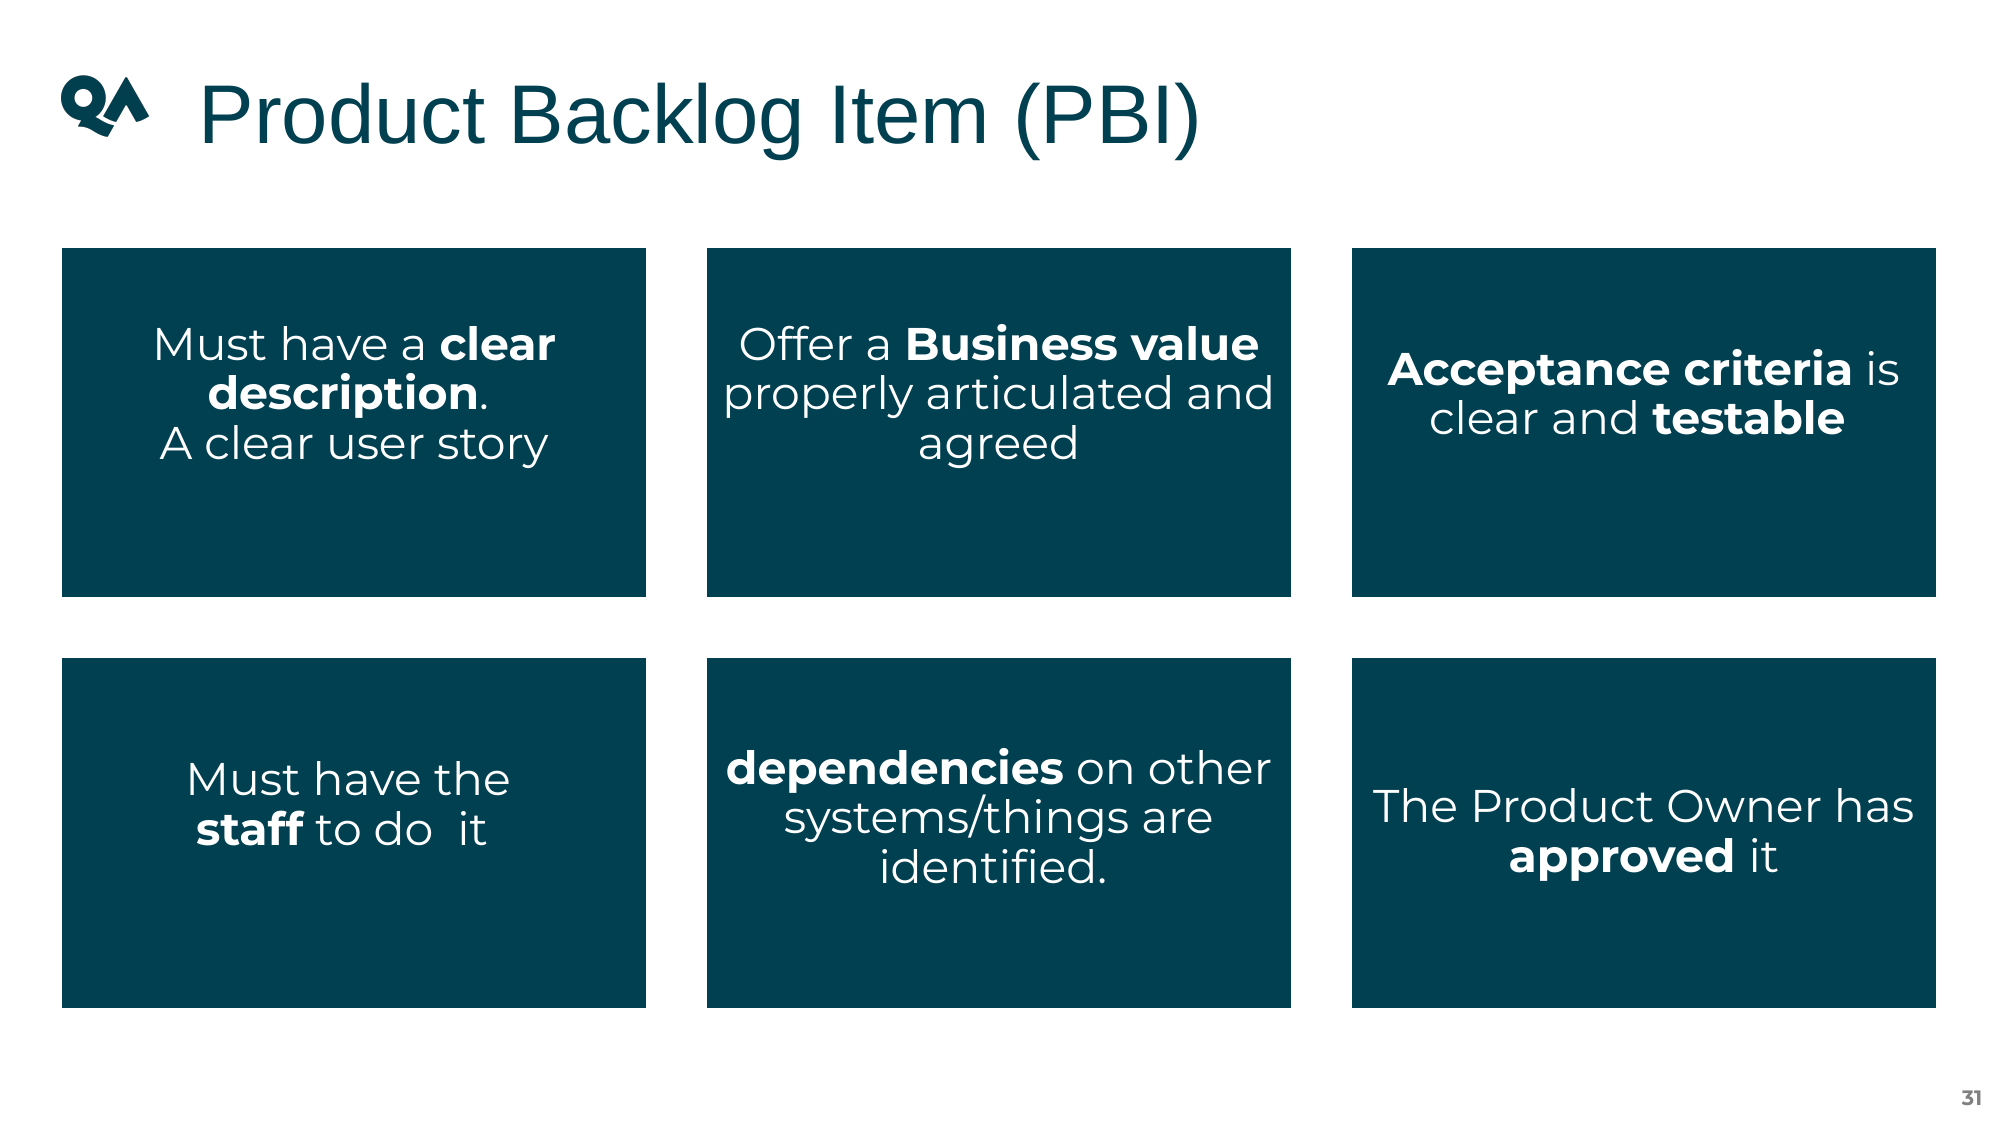

# Product Backlog Item (PBI)
Must have a clear description.
A clear user story
Offer a Business value properly articulated and agreed
Acceptance criteria is clear and testable
Must have the
staff to do  it

dependencies on other systems/things are identified.
The Product Owner has approved it
31